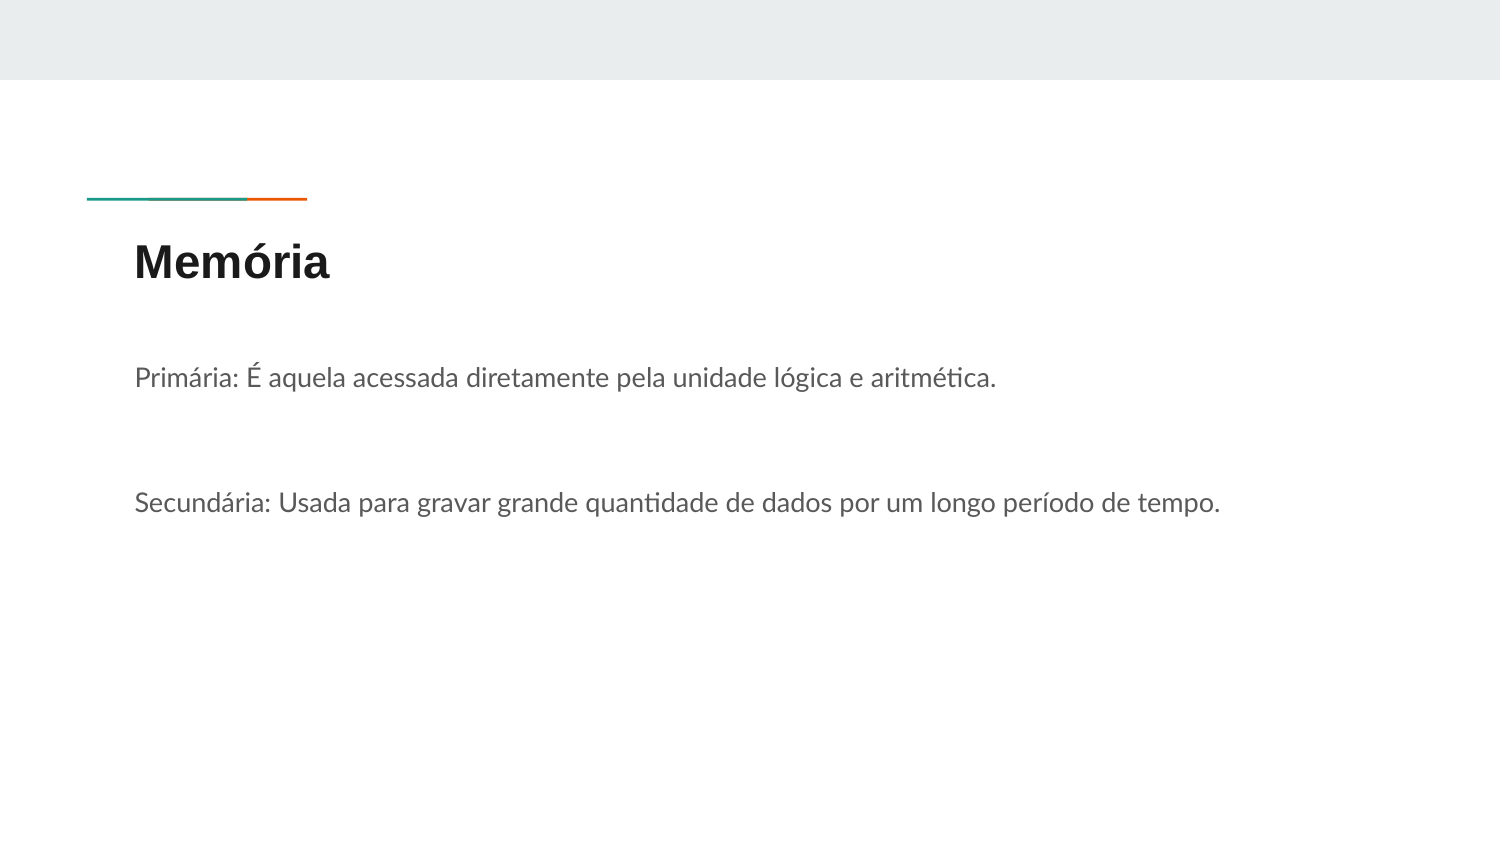

# Memória
Primária: É aquela acessada diretamente pela unidade lógica e aritmética.

Secundária: Usada para gravar grande quantidade de dados por um longo período de tempo.